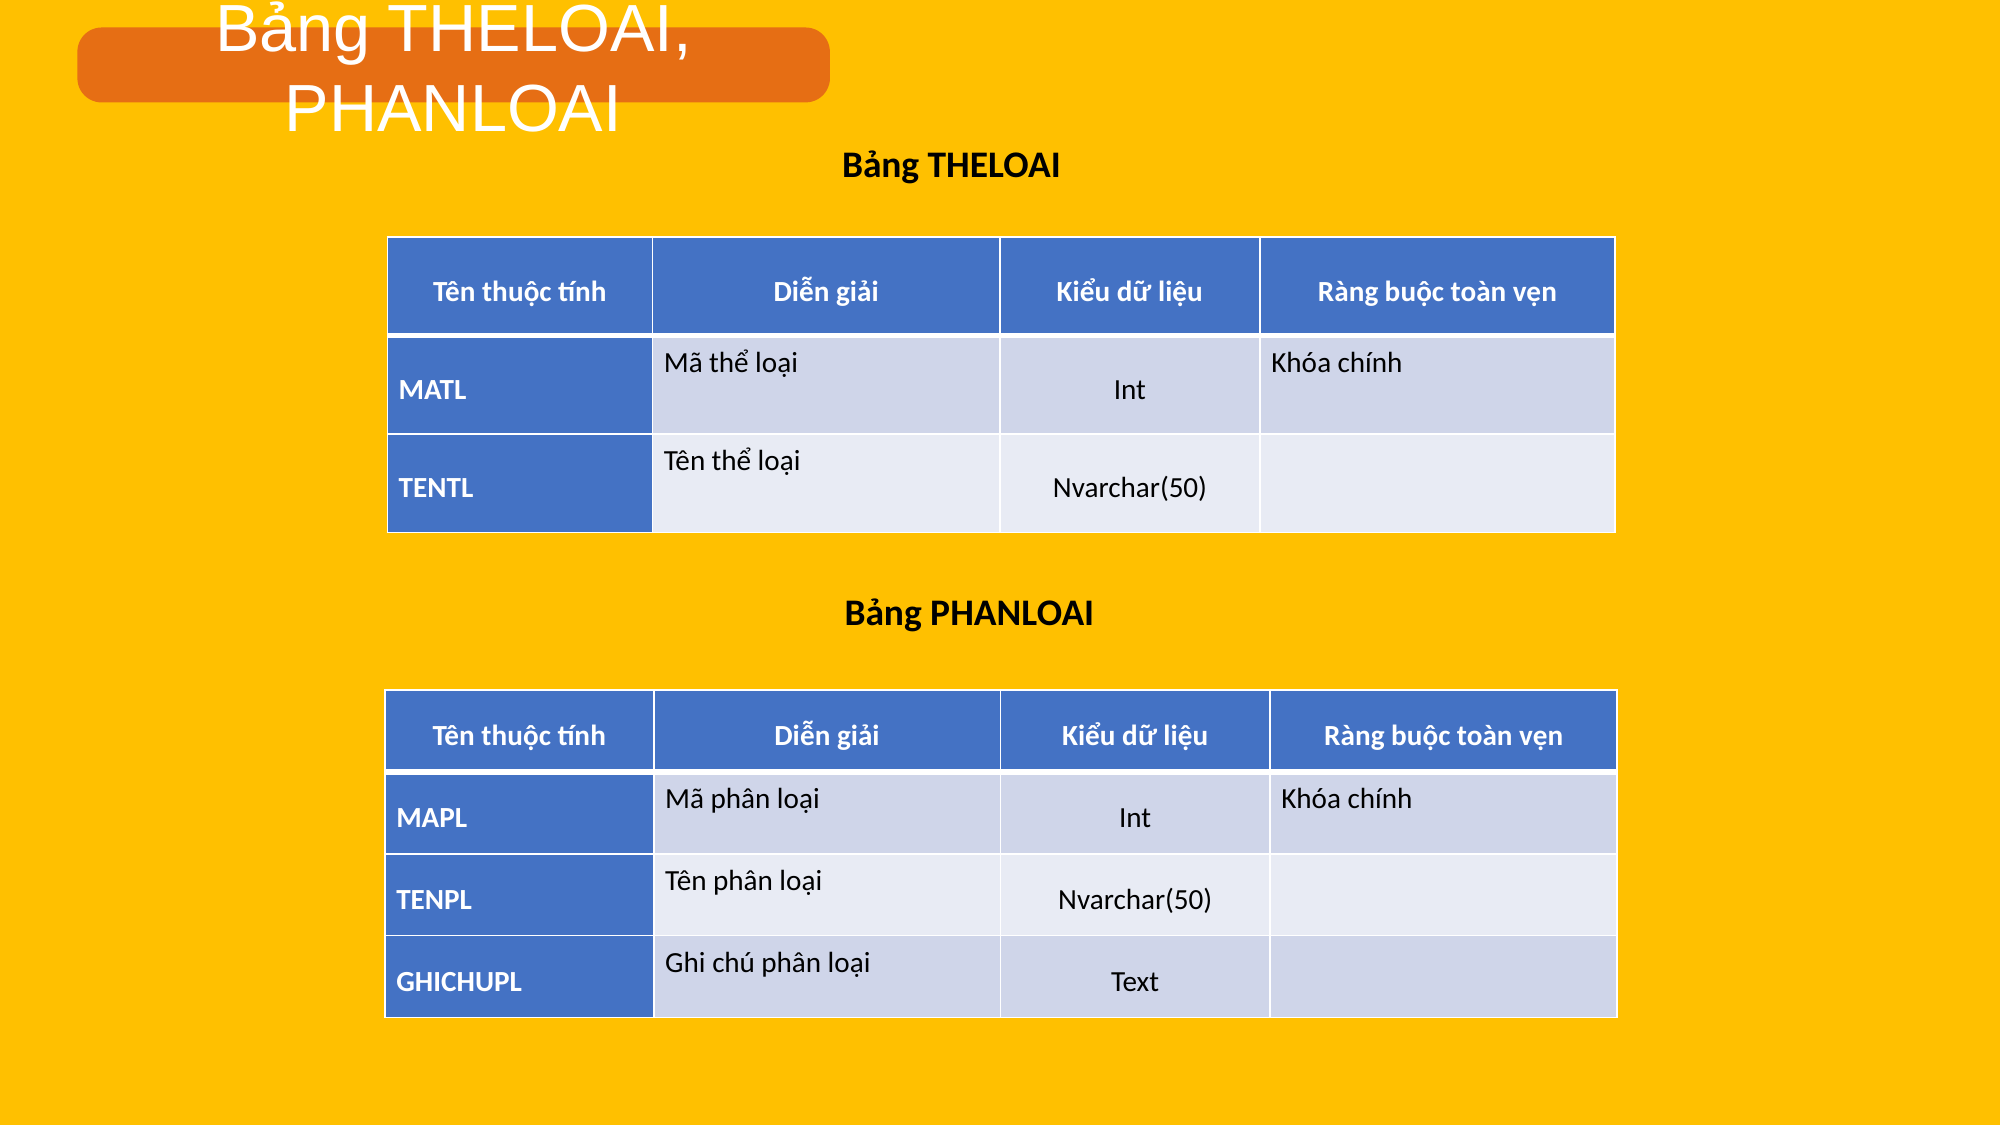

Bảng THELOAI, PHANLOAI
Bảng THELOAI
| Tên thuộc tính | Diễn giải | Kiểu dữ liệu | Ràng buộc toàn vẹn |
| --- | --- | --- | --- |
| MATL | Mã thể loại | Int | Khóa chính |
| TENTL | Tên thể loại | Nvarchar(50) |  |

Bảng PHANLOAI
| Tên thuộc tính | Diễn giải | Kiểu dữ liệu | Ràng buộc toàn vẹn |
| --- | --- | --- | --- |
| MAPL | Mã phân loại | Int | Khóa chính |
| TENPL | Tên phân loại | Nvarchar(50) |  |
| GHICHUPL | Ghi chú phân loại | Text |  |